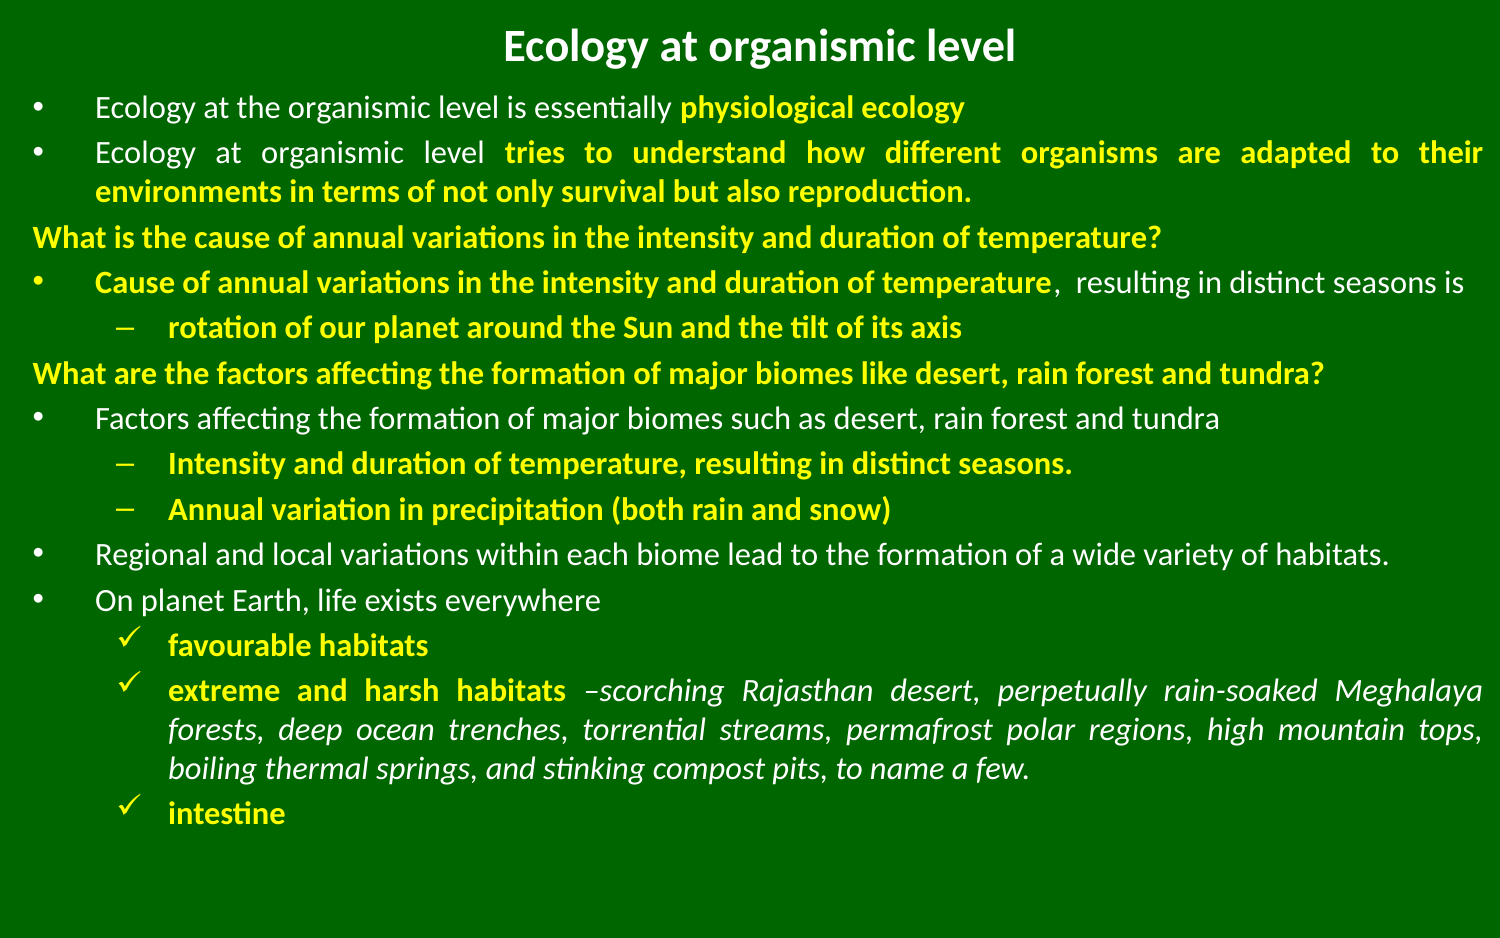

# Ecology at organismic level
Ecology at the organismic level is essentially physiological ecology
Ecology at organismic level tries to understand how different organisms are adapted to their environments in terms of not only survival but also reproduction.
What is the cause of annual variations in the intensity and duration of temperature?
Cause of annual variations in the intensity and duration of temperature,  resulting in distinct seasons is
rotation of our planet around the Sun and the tilt of its axis
What are the factors affecting the formation of major biomes like desert, rain forest and tundra?
Factors affecting the formation of major biomes such as desert, rain forest and tundra
Intensity and duration of temperature, resulting in distinct seasons.
Annual variation in precipitation (both rain and snow)
Regional and local variations within each biome lead to the formation of a wide variety of habitats.
On planet Earth, life exists everywhere
favourable habitats
extreme and harsh habitats –scorching Rajasthan desert, perpetually rain-soaked Meghalaya forests, deep ocean trenches, torrential streams, permafrost polar regions, high mountain tops, boiling thermal springs, and stinking compost pits, to name a few.
intestine